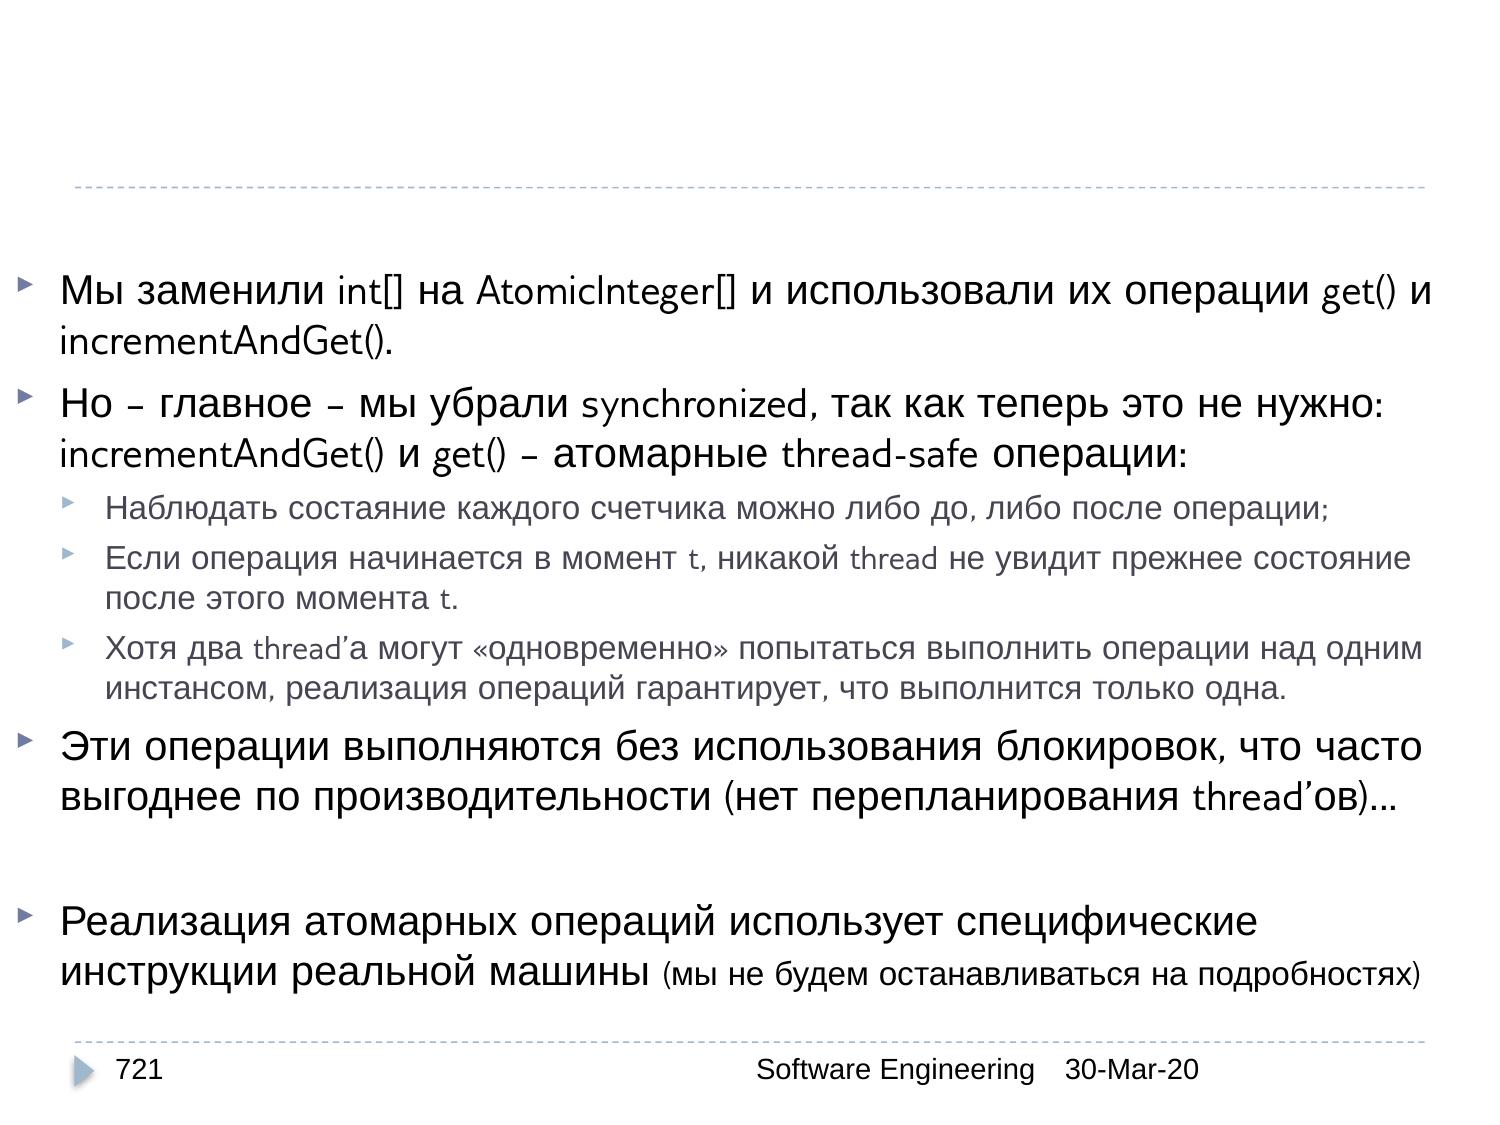

Мы заменили int[] на AtomicInteger[] и использовали их операции get() и incrementAndGet().
Но – главное – мы убрали synchronized, так как теперь это не нужно: incrementAndGet() и get() – атомарные thread-safe операции:
Наблюдать состаяние каждого счетчика можно либо до, либо после операции;
Если операция начинается в момент t, никакой thread не увидит прежнее состояние после этого момента t.
Хотя два thread’а могут «одновременно» попытаться выполнить операции над одним инстансом, реализация операций гарантирует, что выполнится только одна.
Эти операции выполняются без использования блокировок, что часто выгоднее по производительности (нет перепланирования thread’ов)...

Реализация атомарных операций использует специфические инструкции реальной машины (мы не будем останавливаться на подробностях)

721
Software Engineering
30-Mar-20